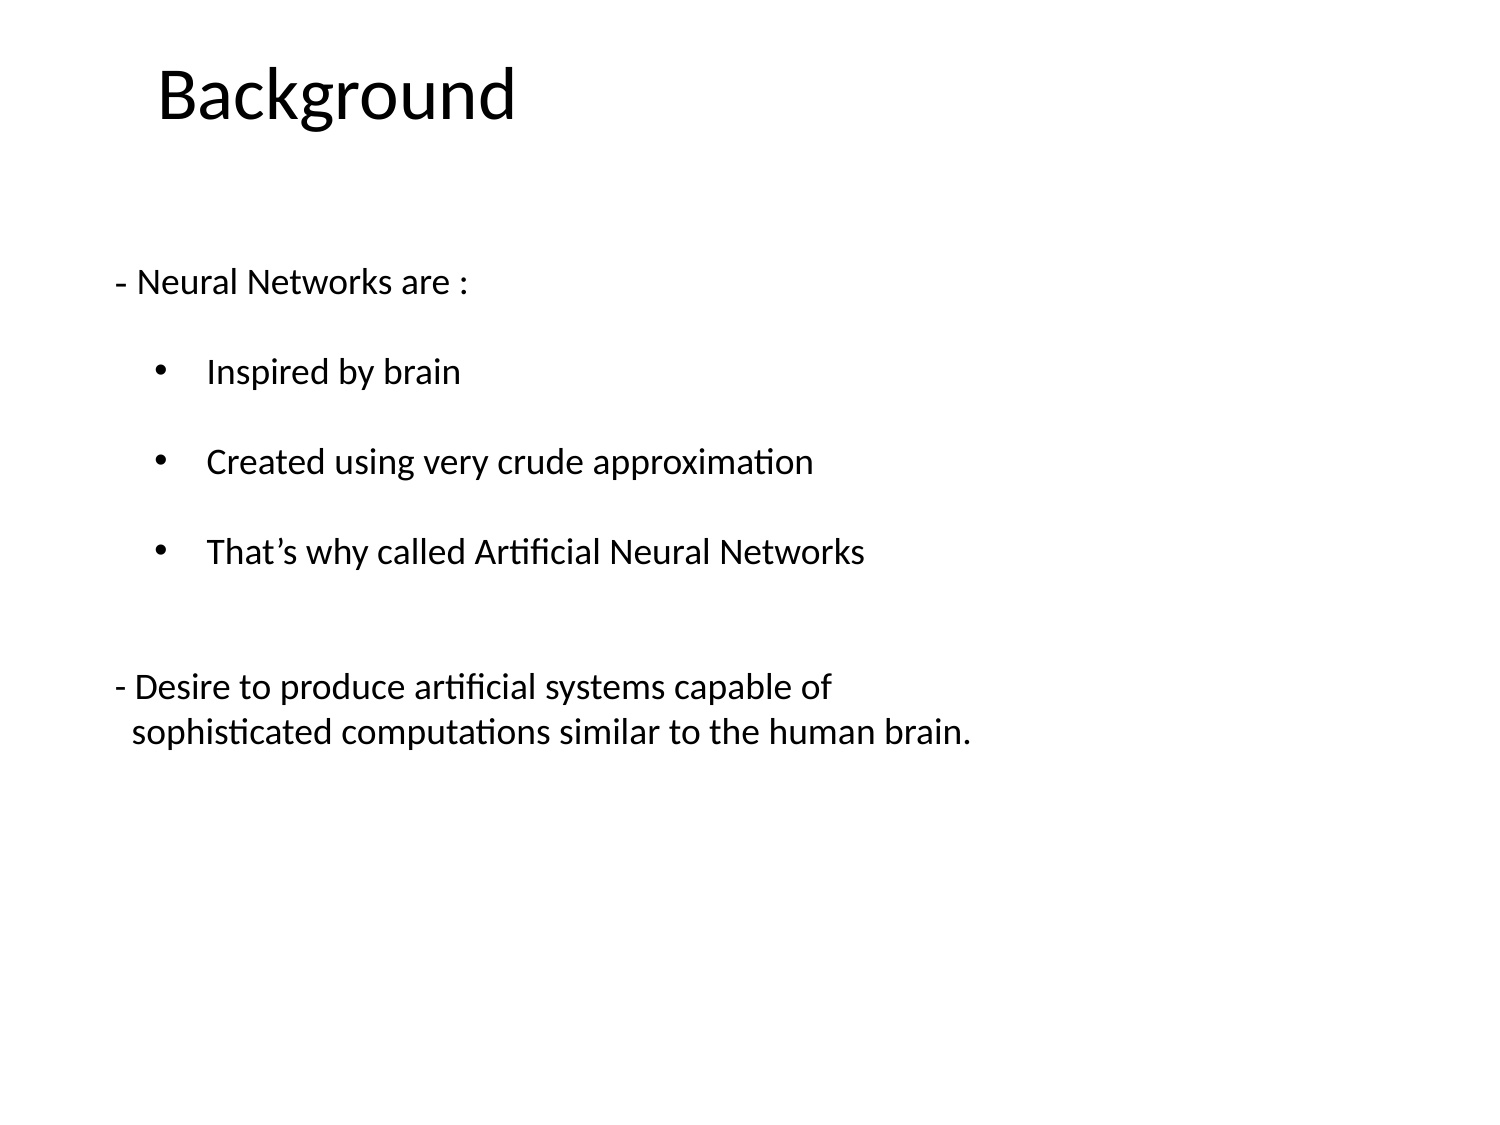

Background
- Neural Networks are :

  Inspired by brain

  Created using very crude approximation

  That’s why called Artificial Neural Networks

- Desire to produce artificial systems capable of
  sophisticated computations similar to the human brain.